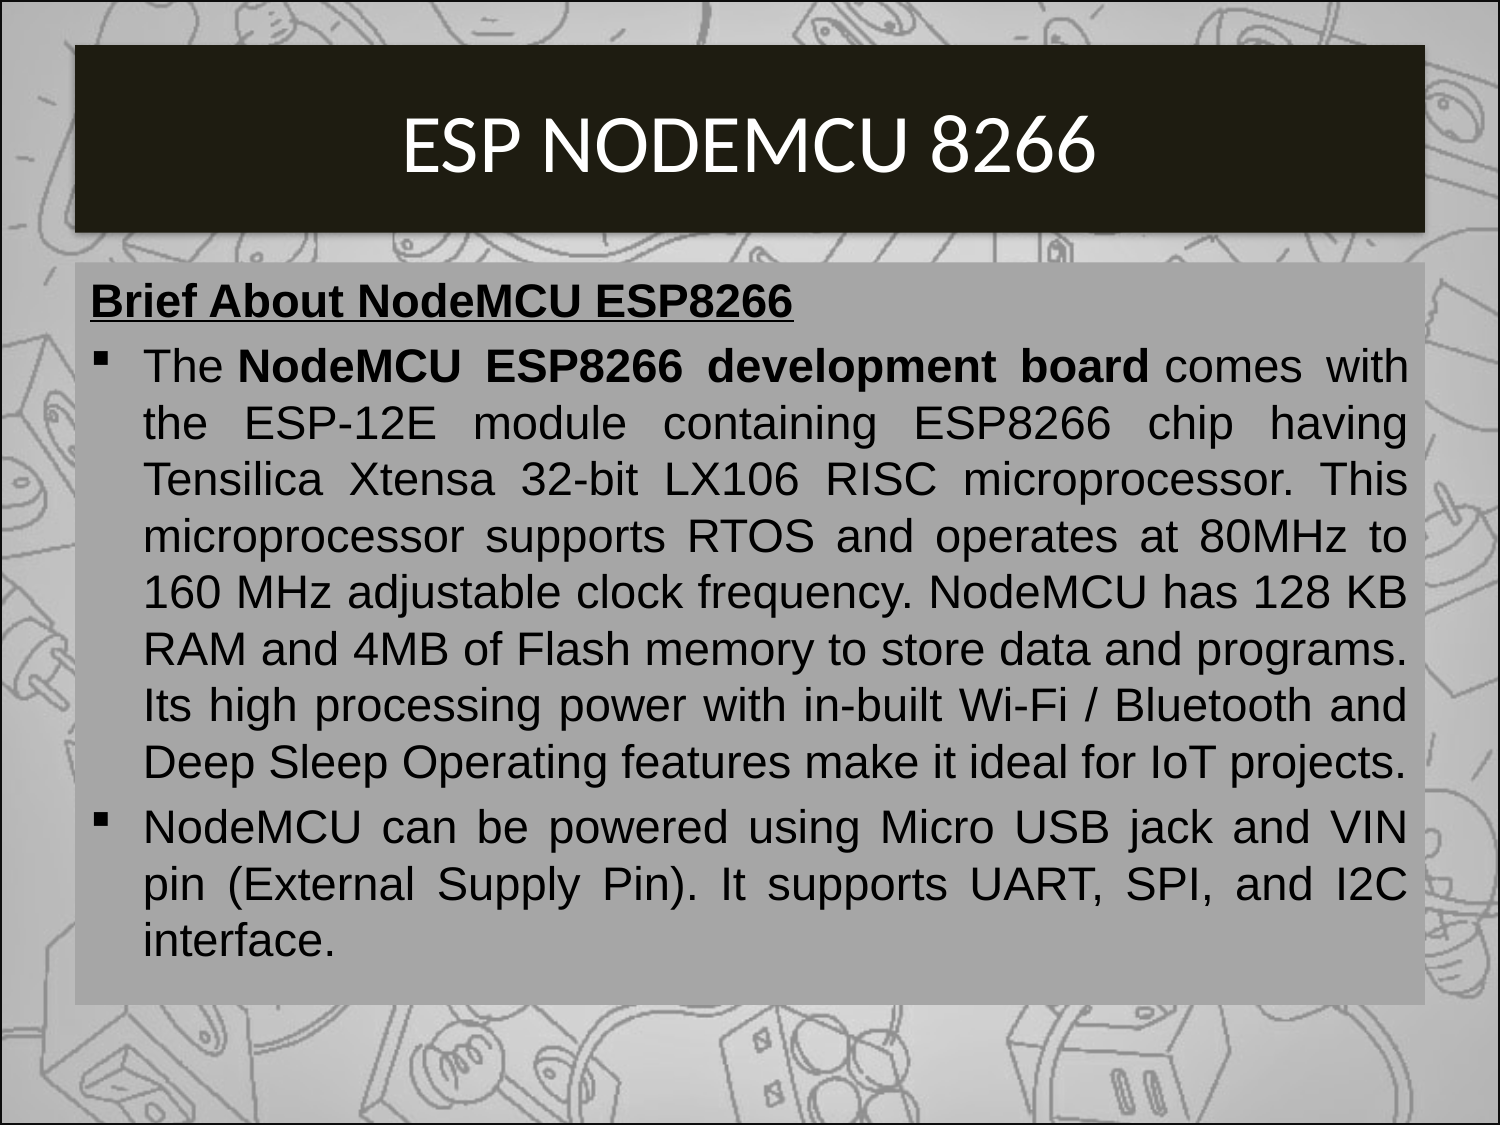

# ESP NODEMCU 8266
Brief About NodeMCU ESP8266
The NodeMCU ESP8266 development board comes with the ESP-12E module containing ESP8266 chip having Tensilica Xtensa 32-bit LX106 RISC microprocessor. This microprocessor supports RTOS and operates at 80MHz to 160 MHz adjustable clock frequency. NodeMCU has 128 KB RAM and 4MB of Flash memory to store data and programs. Its high processing power with in-built Wi-Fi / Bluetooth and Deep Sleep Operating features make it ideal for IoT projects.
NodeMCU can be powered using Micro USB jack and VIN pin (External Supply Pin). It supports UART, SPI, and I2C interface.